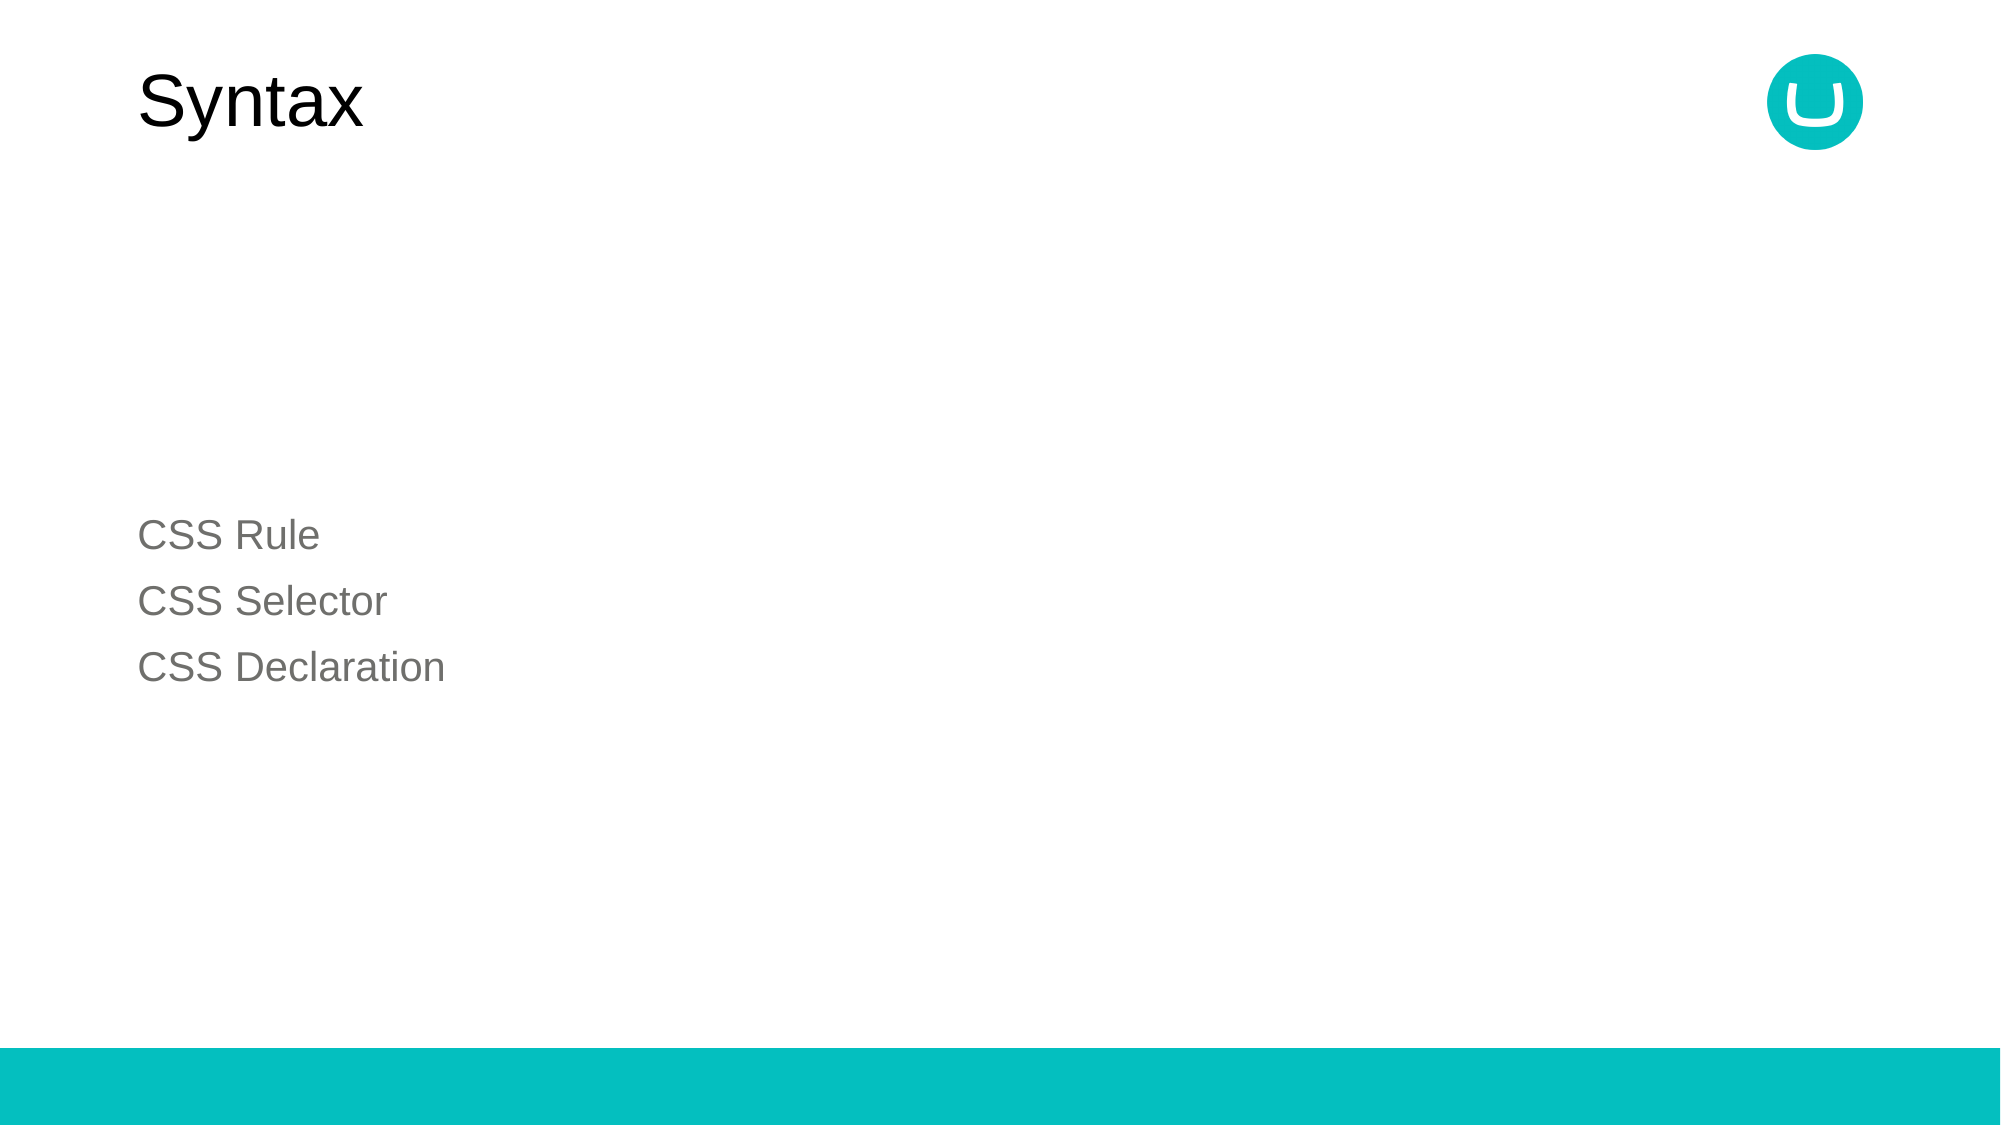

# Syntax
CSS Rule
CSS Selector
CSS Declaration